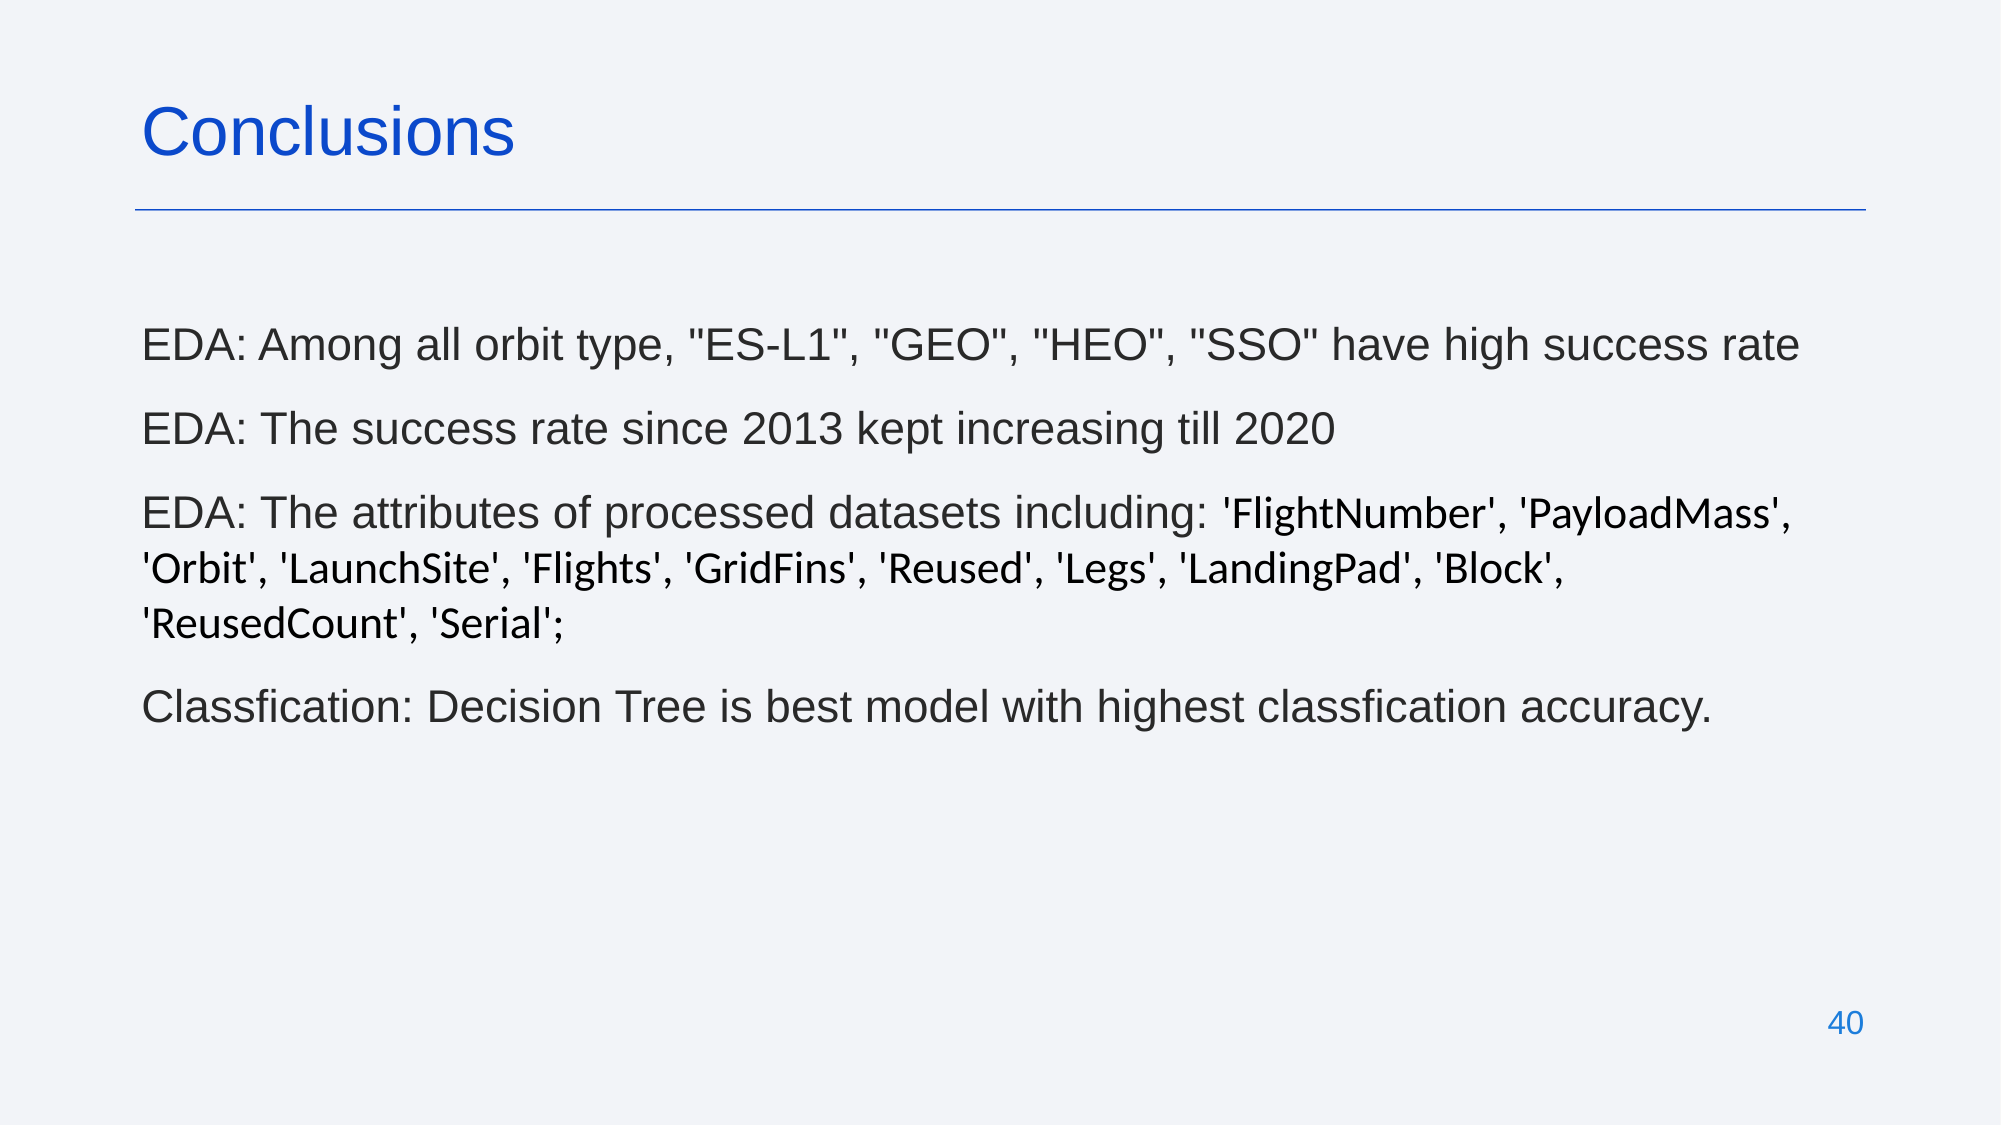

Conclusions
EDA: Among all orbit type, "ES-L1", "GEO", "HEO", "SSO" have high success rate
EDA: The success rate since 2013 kept increasing till 2020
EDA: The attributes of processed datasets including: 'FlightNumber', 'PayloadMass', 'Orbit', 'LaunchSite', 'Flights', 'GridFins', 'Reused', 'Legs', 'LandingPad', 'Block', 'ReusedCount', 'Serial';
Classfication: Decision Tree is best model with highest classfication accuracy.
40